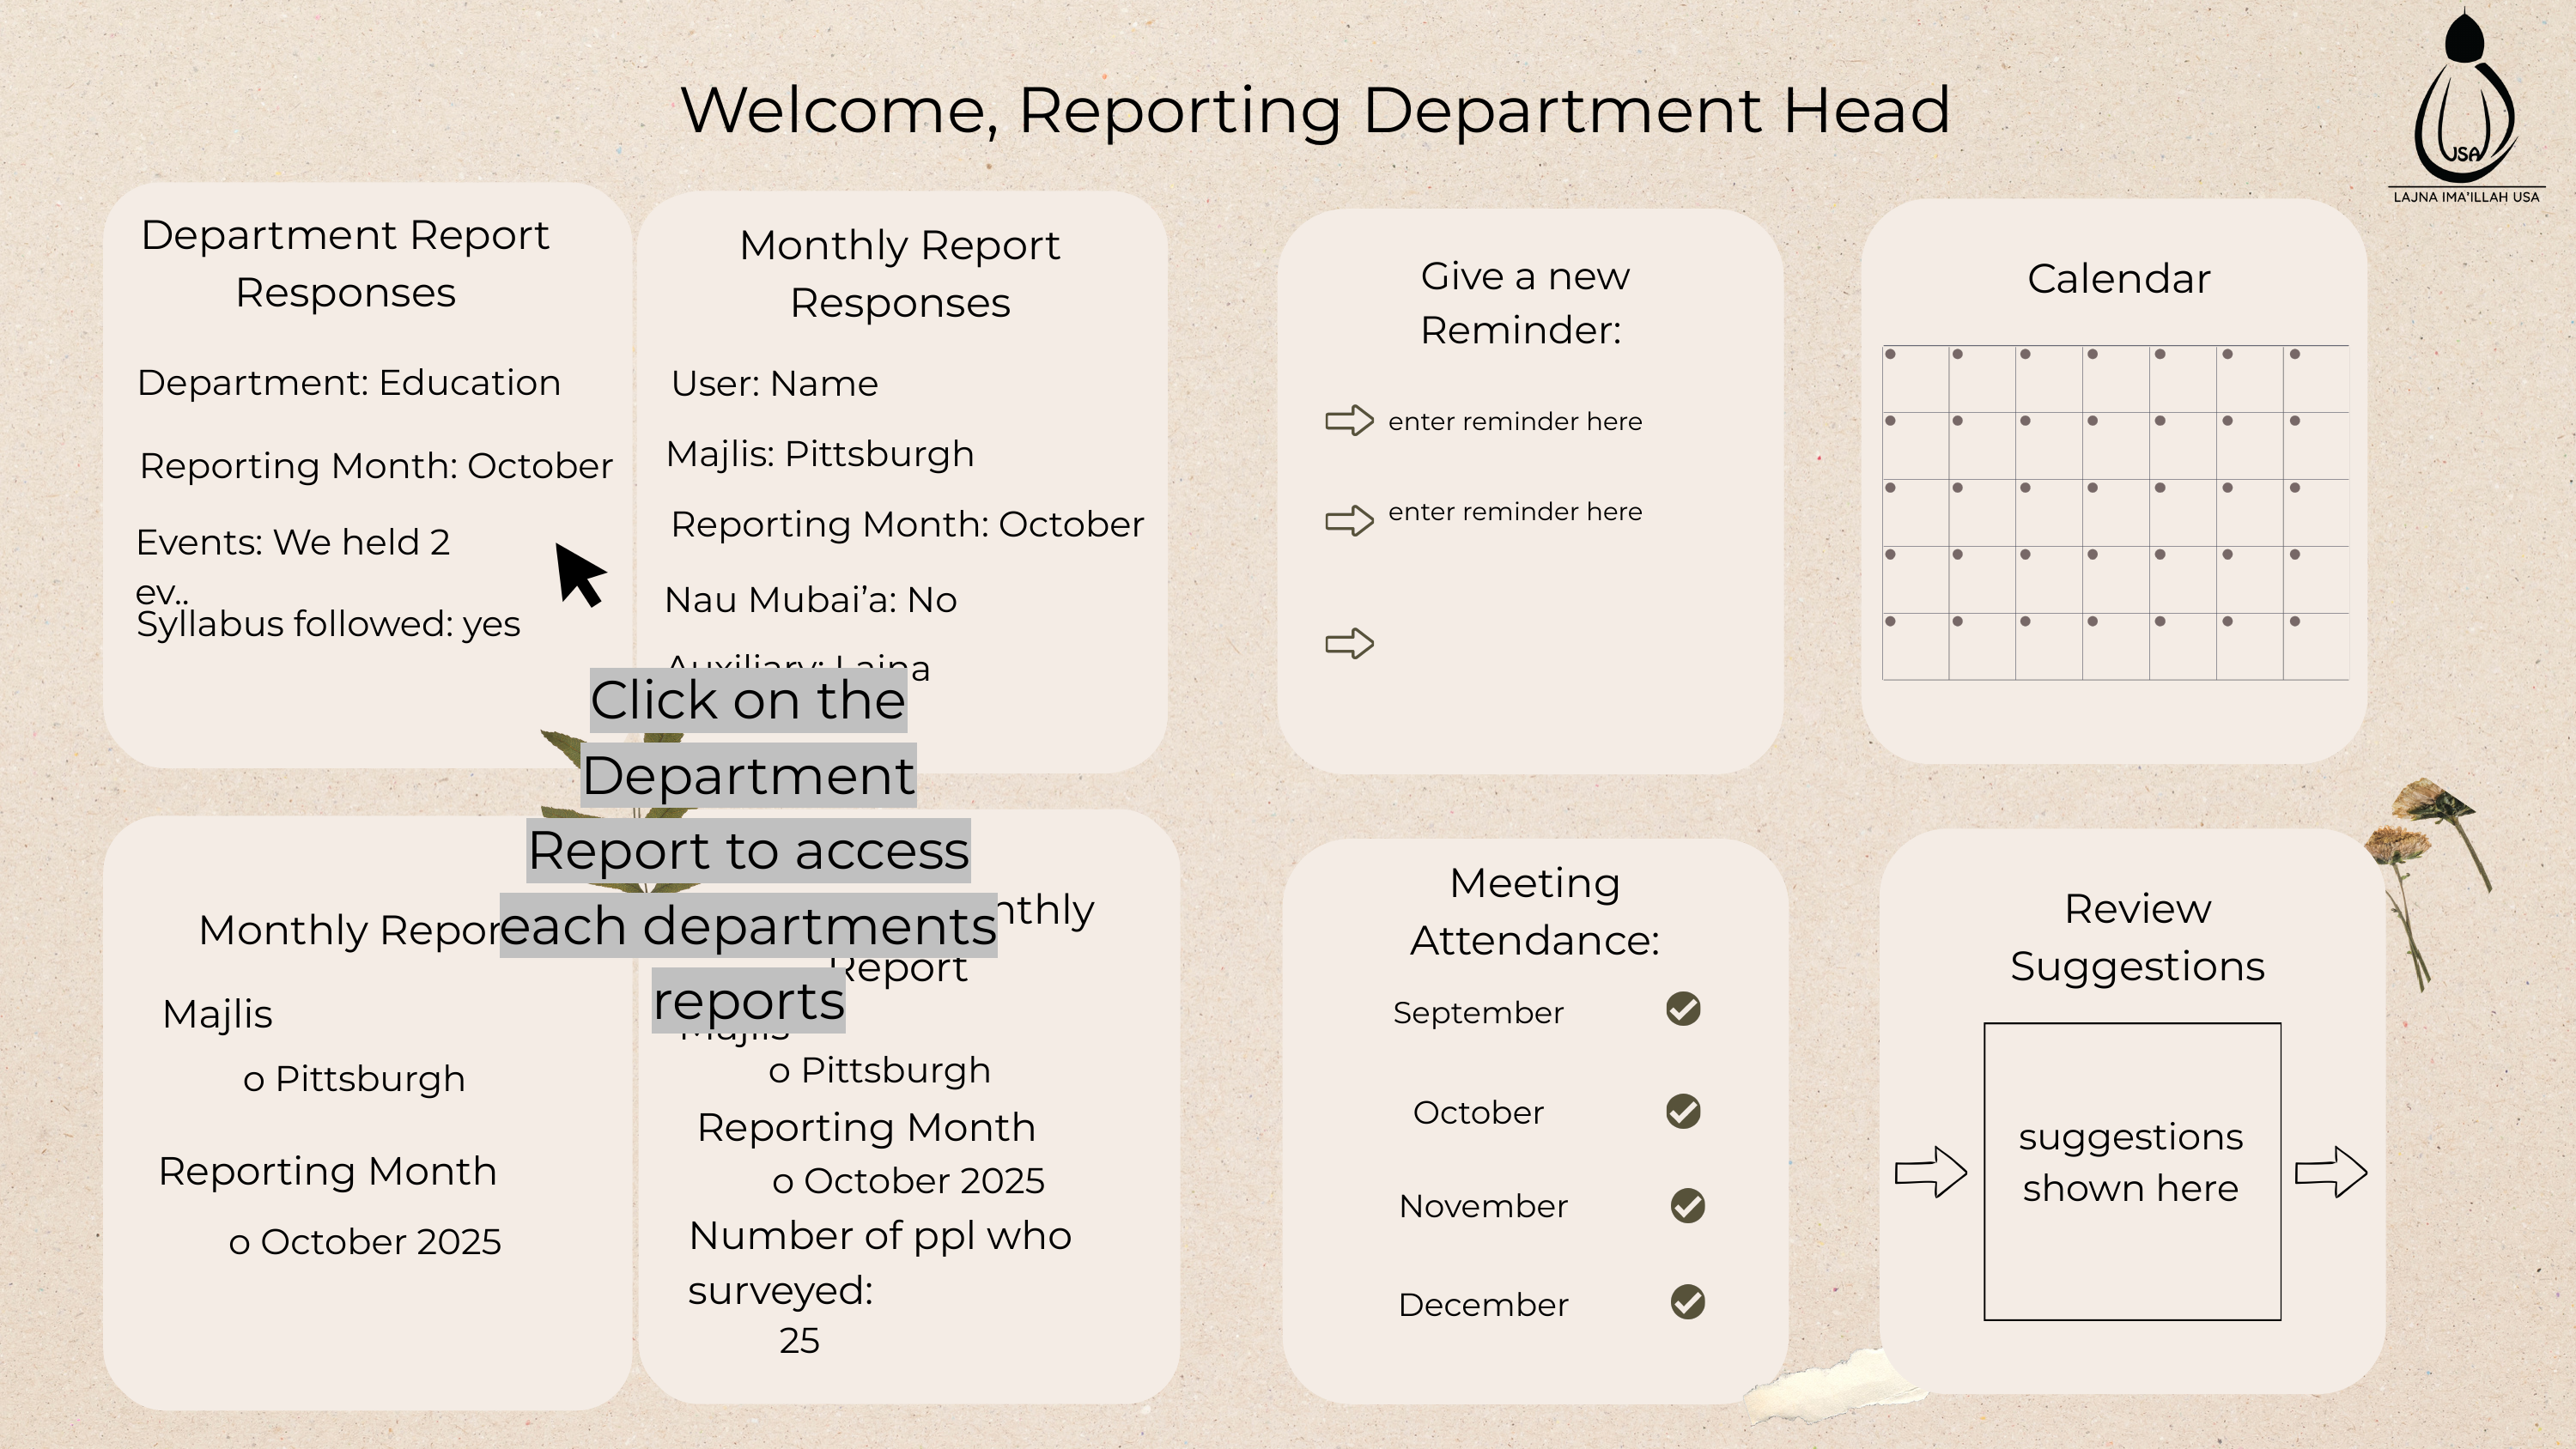

Welcome, Reporting Department Head

Department Report
Responses

Monthly Report
Responses
Give a new Reminder:
Calendar
Department Report
Responses
Monthly Report
Responses

Department: Education
User: Name
enter reminder here

Majlis: Pittsburgh
Reporting Month: October
-Department Responses Here-
enter reminder here
Reporting Month: October

-The responses of users form here-
Events: We held 2 ev..

Nau Mubai’a: No
Syllabus followed: yes

Auxiliary: Lajna
Click on the Department Report to access each departments reports

Meeting Attendance:
Review Suggestions
Compliled Monthly Report
Monthly Report
Monthly Report
Compliled Monthly Report
Majlis
September

Majlis

o Pittsburgh
o Pittsburgh
Compilation of Report Answers here
-Report Questions Here-
October

Reporting Month
suggestions shown here
Reporting Month

o October 2025
November

Number of ppl who surveyed:
o October 2025
December

25